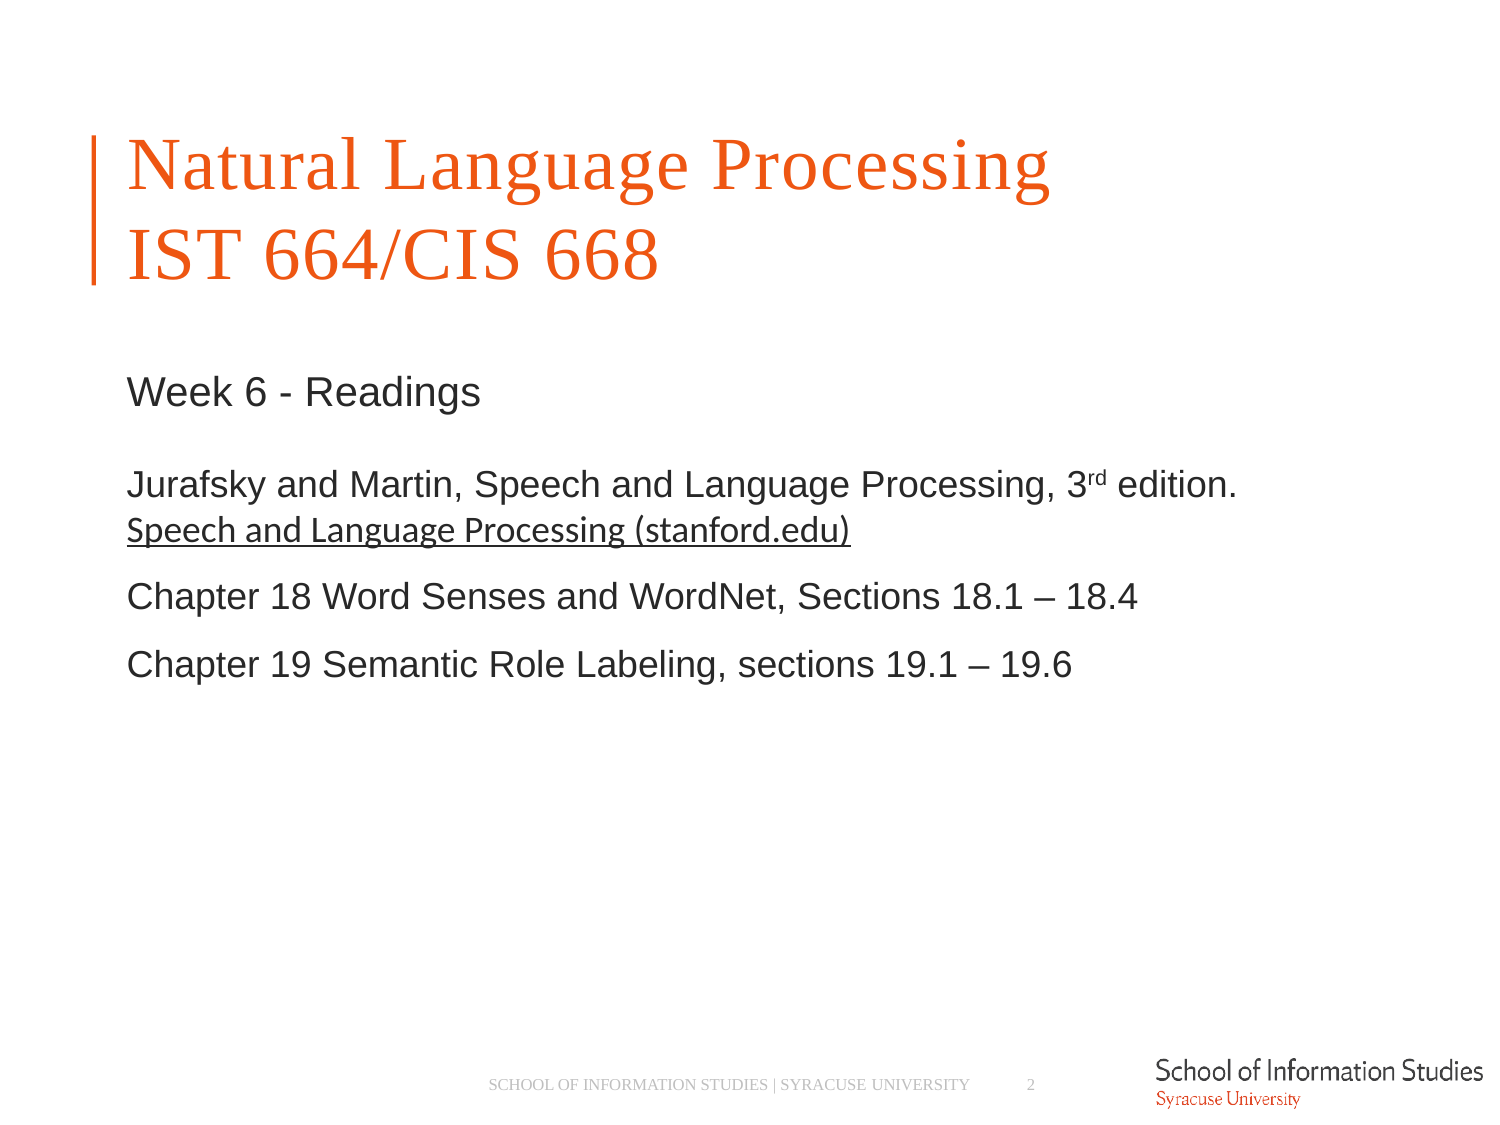

# Natural Language Processing IST 664/CIS 668
Week 6 - Readings

Jurafsky and Martin, Speech and Language Processing, 3rd edition.
Speech and Language Processing (stanford.edu)
Chapter 18 Word Senses and WordNet, Sections 18.1 – 18.4
Chapter 19 Semantic Role Labeling, sections 19.1 – 19.6

SCHOOL OF INFORMATION STUDIES | SYRACUSE UNIVERSITY
2